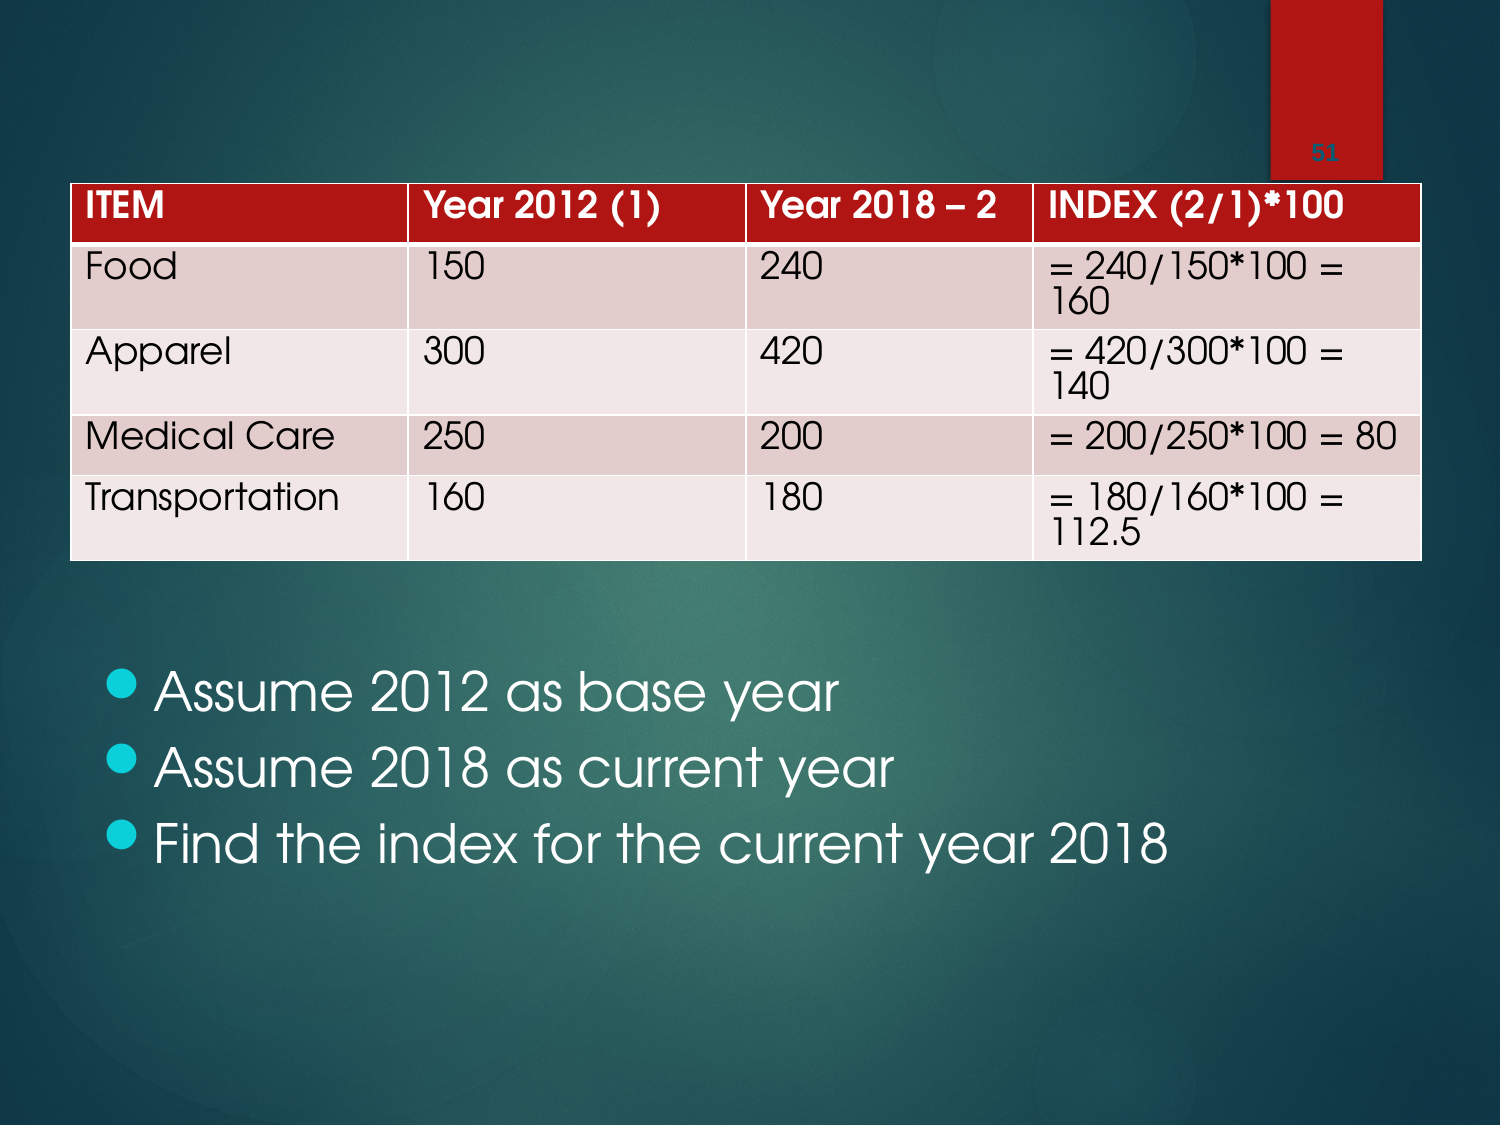

51
| ITEM | Year 2012 (1) | Year 2018 – 2 | INDEX (2/1)\*100 |
| --- | --- | --- | --- |
| Food | 150 | 240 | = 240/150\*100 = 160 |
| Apparel | 300 | 420 | = 420/300\*100 = 140 |
| Medical Care | 250 | 200 | = 200/250\*100 = 80 |
| Transportation | 160 | 180 | = 180/160\*100 = 112.5 |
Assume 2012 as base year
Assume 2018 as current year
Find the index for the current year 2018